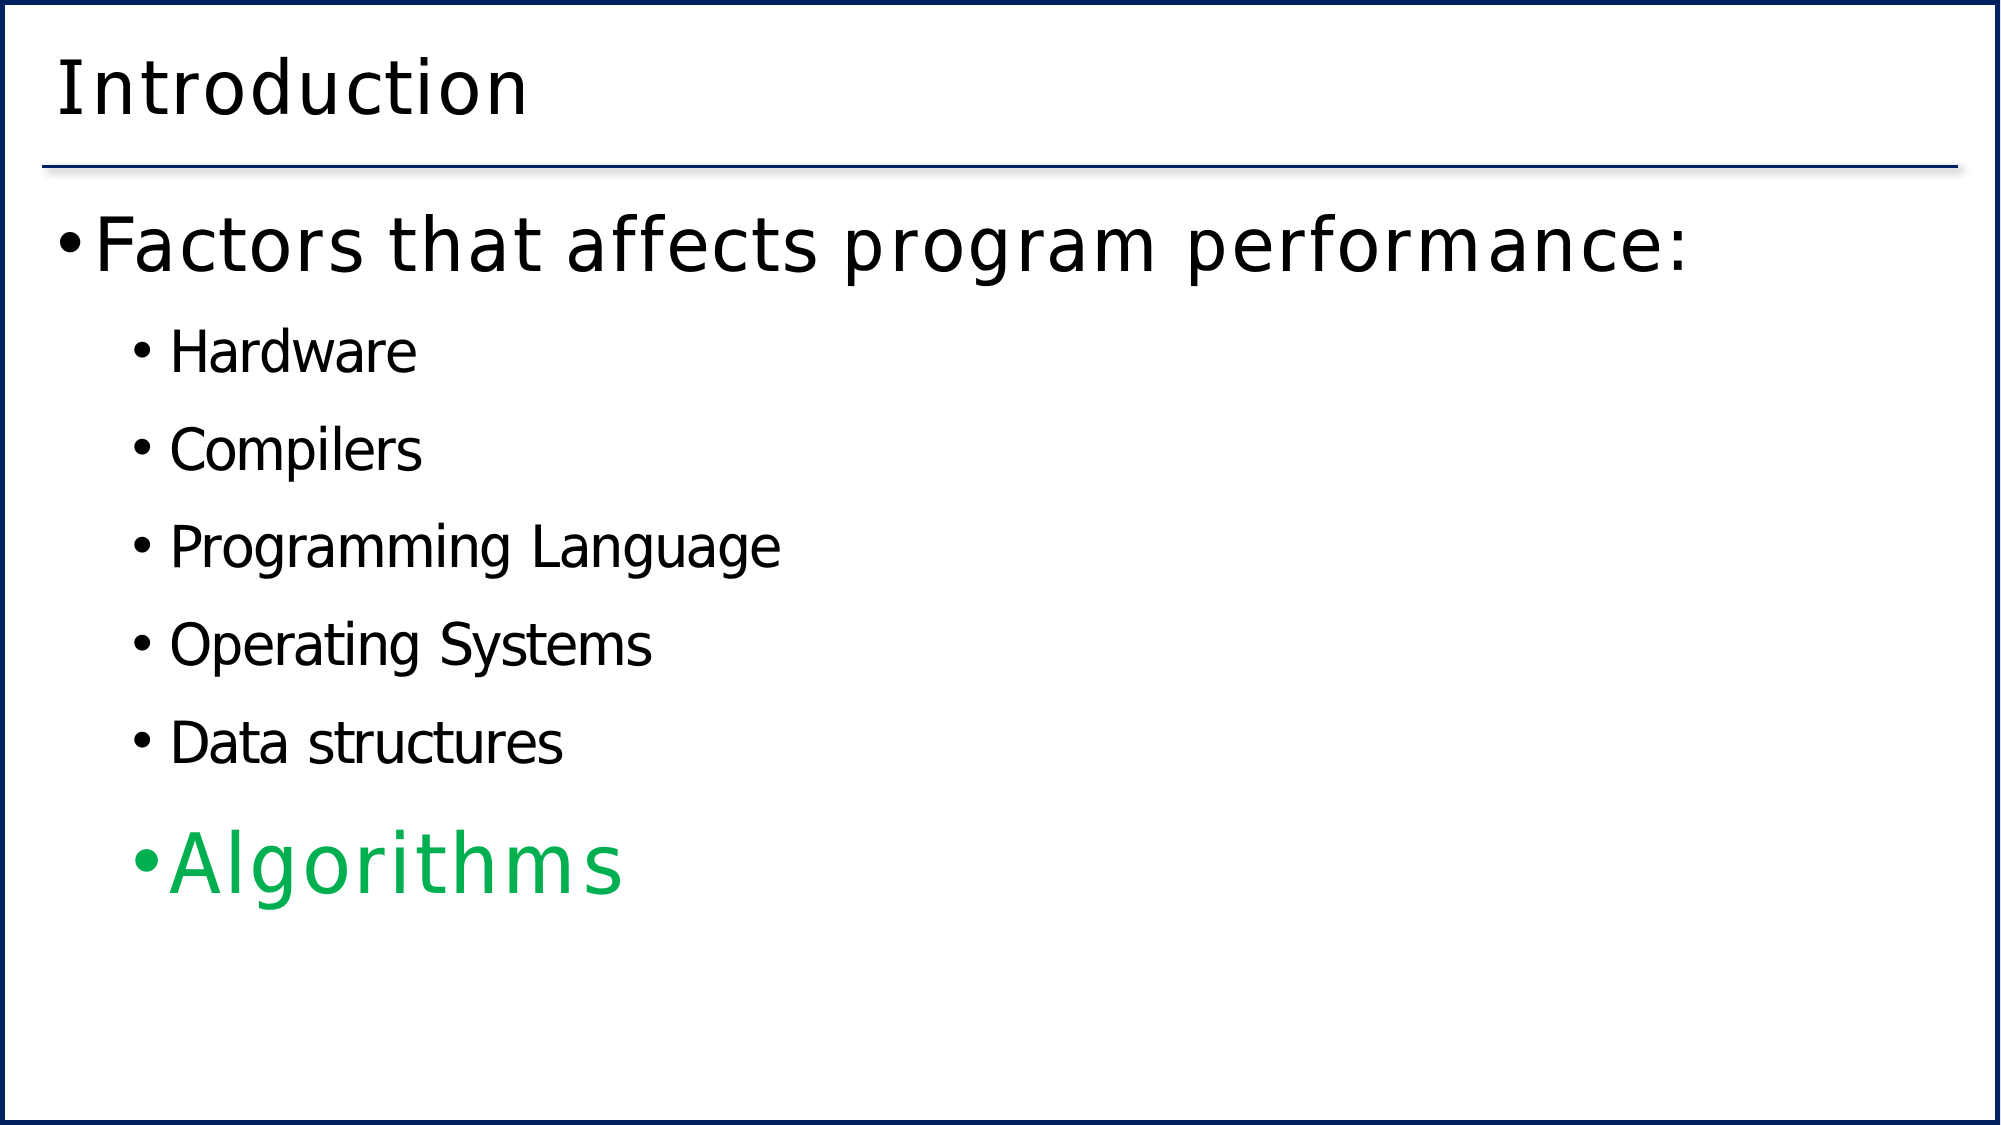

# Introduction
Factors that affects program performance:
Hardware
Compilers
Programming Language
Operating Systems
Data structures
Algorithms